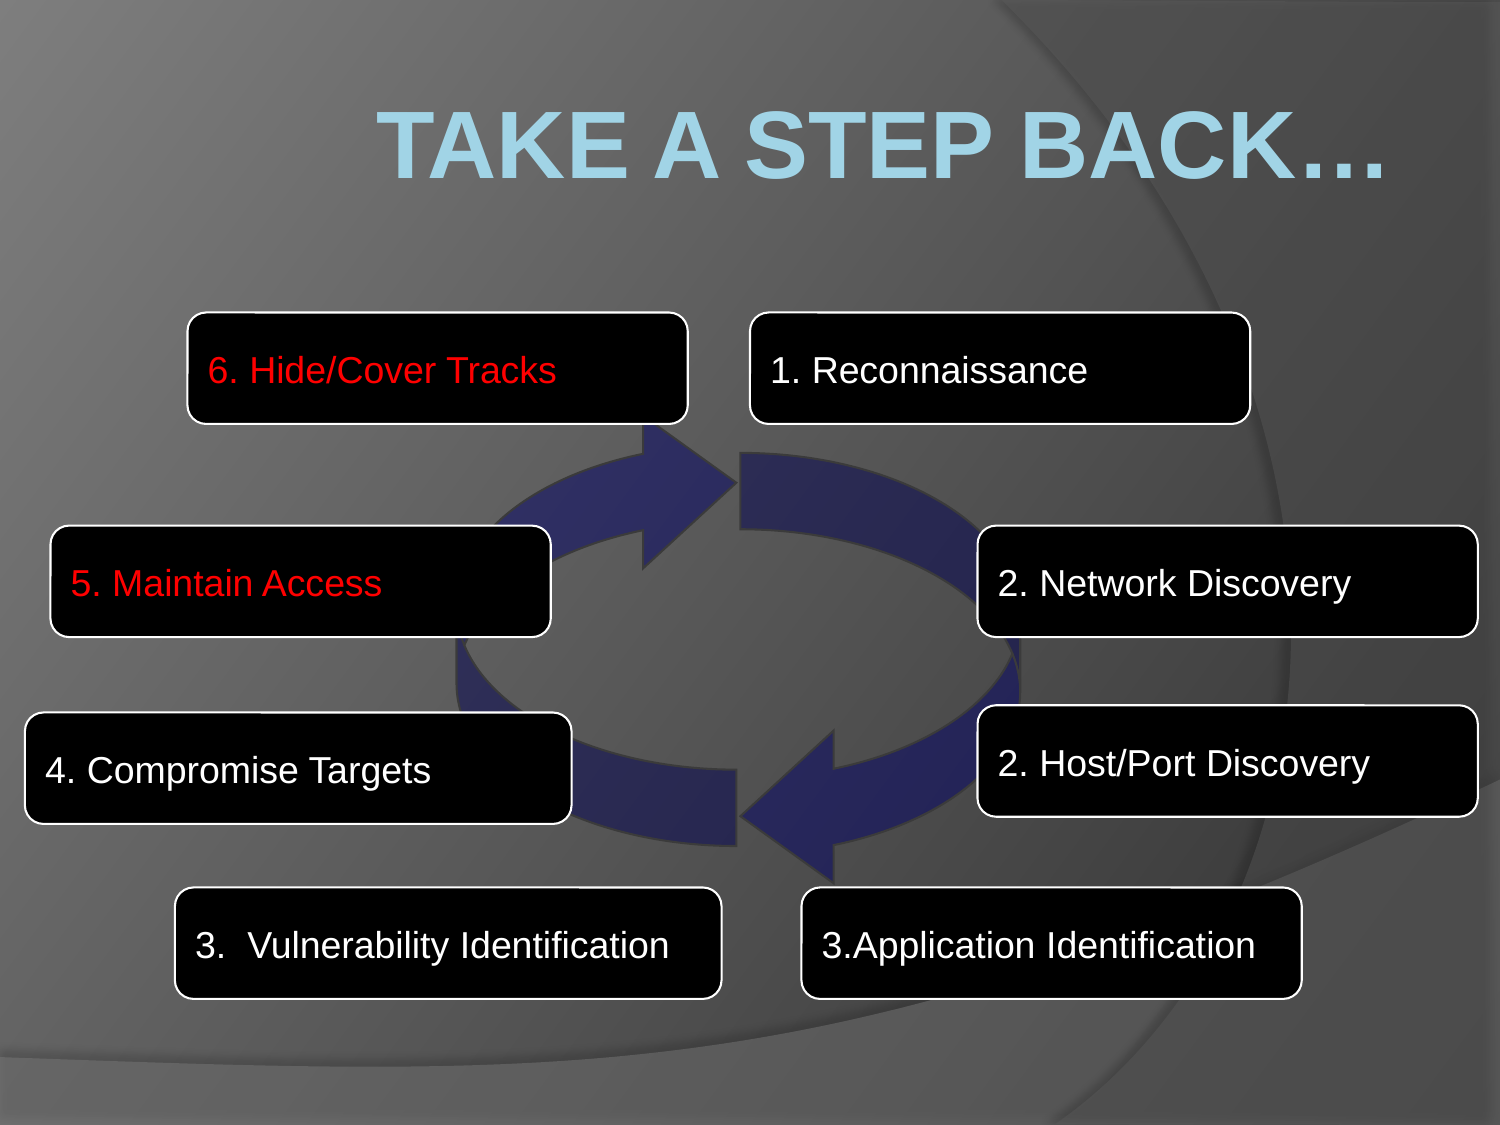

# Take A Step Back…
6. Hide/Cover Tracks
1. Reconnaissance

5. Maintain Access
2. Network Discovery
2. Host/Port Discovery
4. Compromise Targets
3.  Vulnerability Identification
3.Application Identification